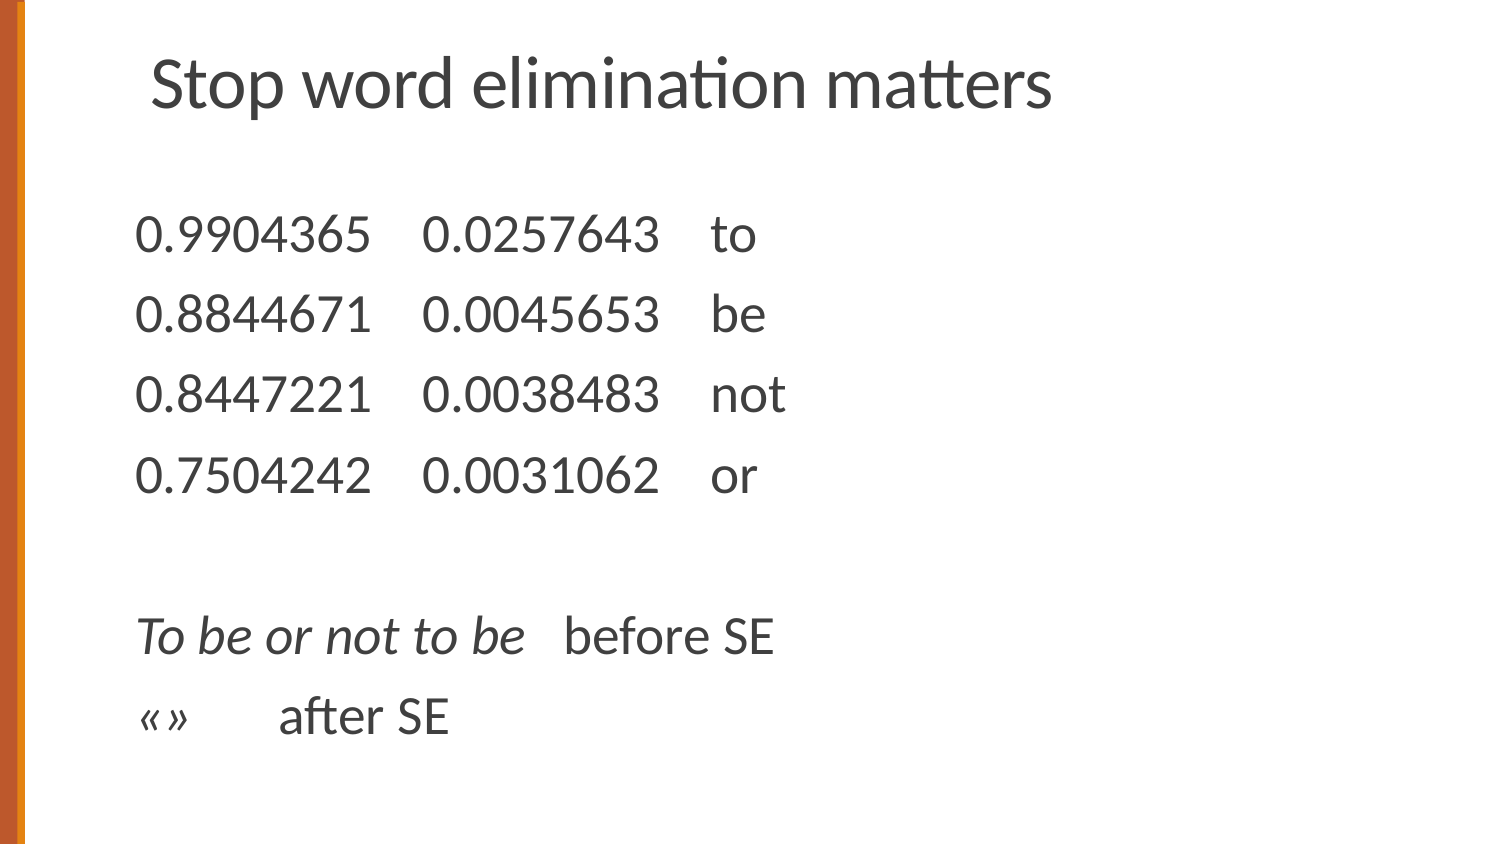

# Stop word elimination matters
0.9904365    0.0257643    to
0.8844671    0.0045653    be
0.8447221    0.0038483    not
0.7504242    0.0031062    or

To be or not to be		before SE
«»					after SE